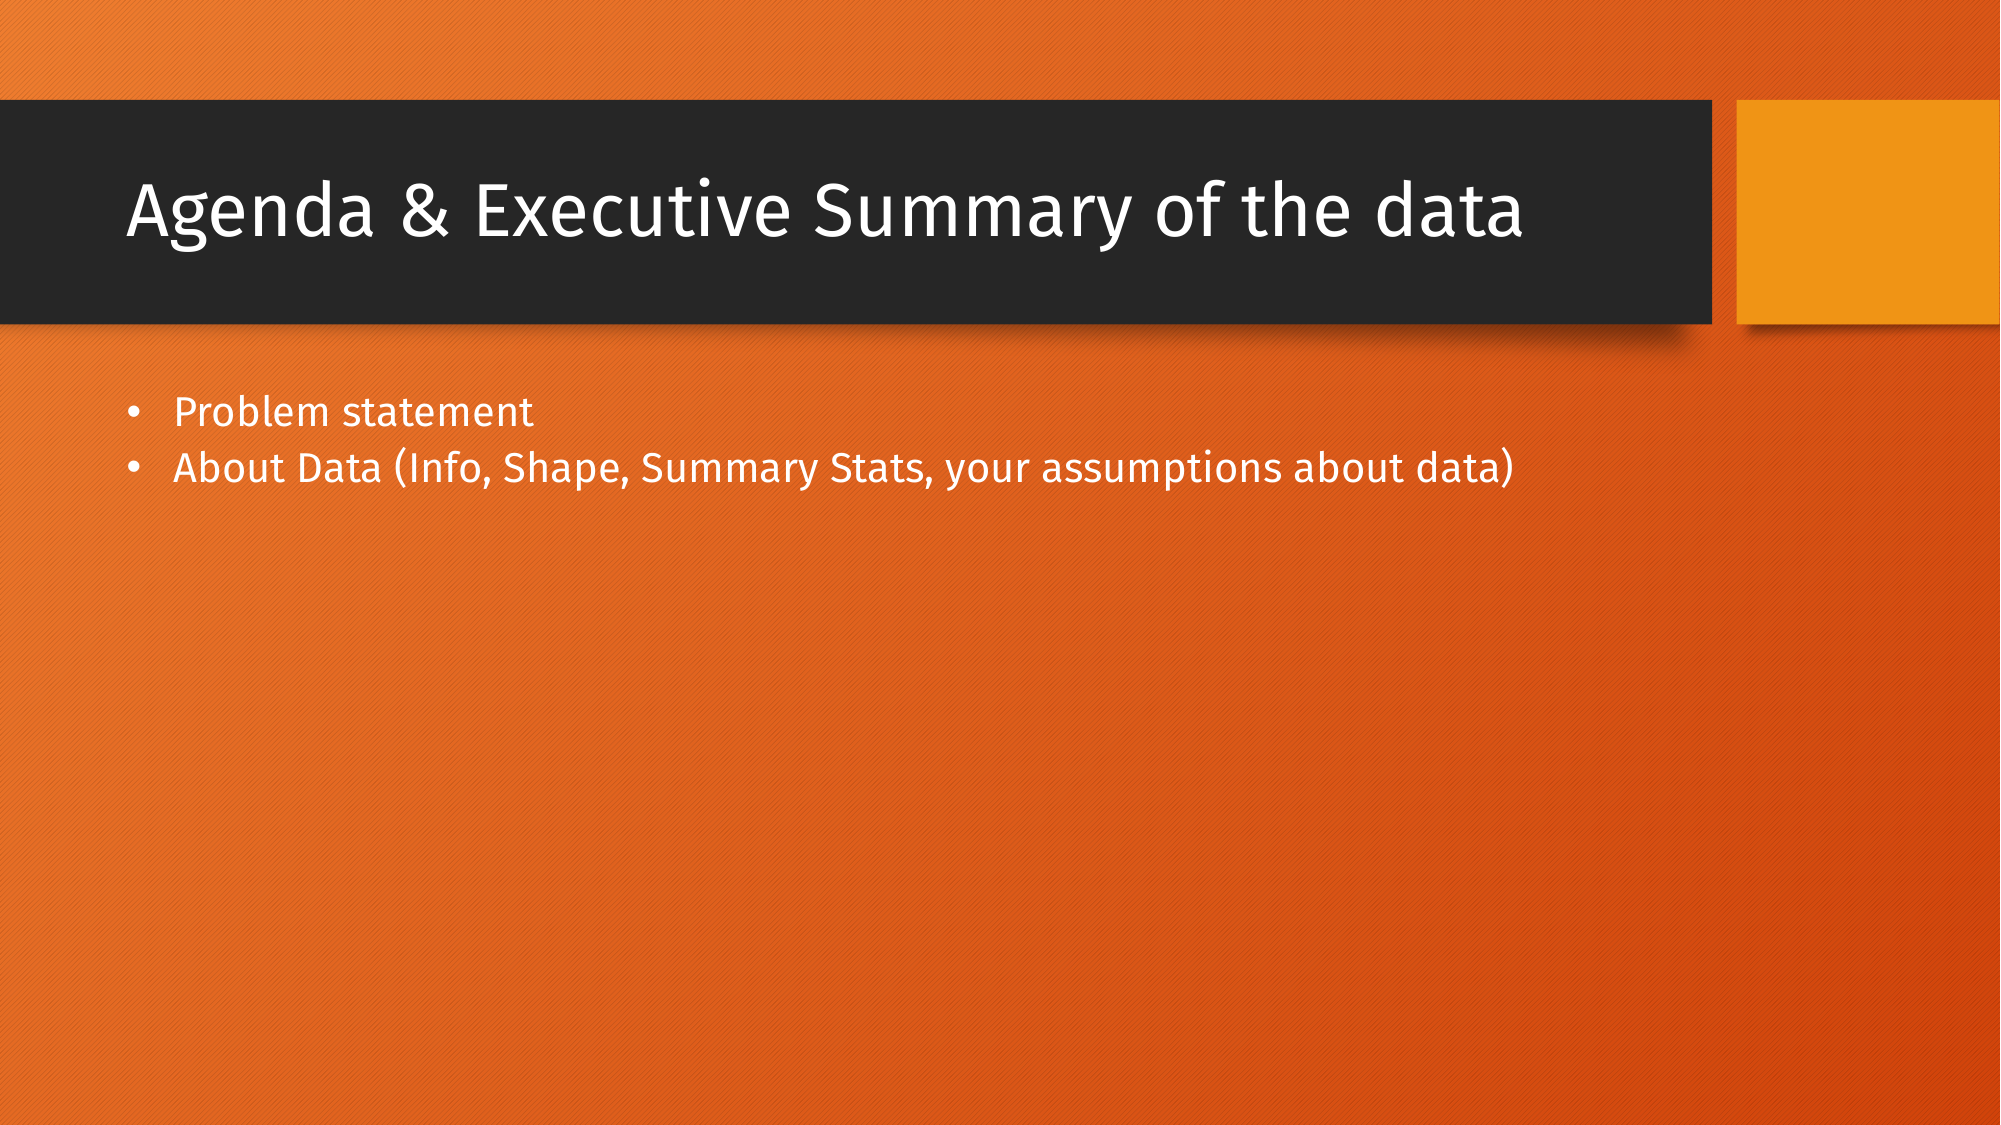

# Agenda & Executive Summary of the data
Problem statement
About Data (Info, Shape, Summary Stats, your assumptions about data)